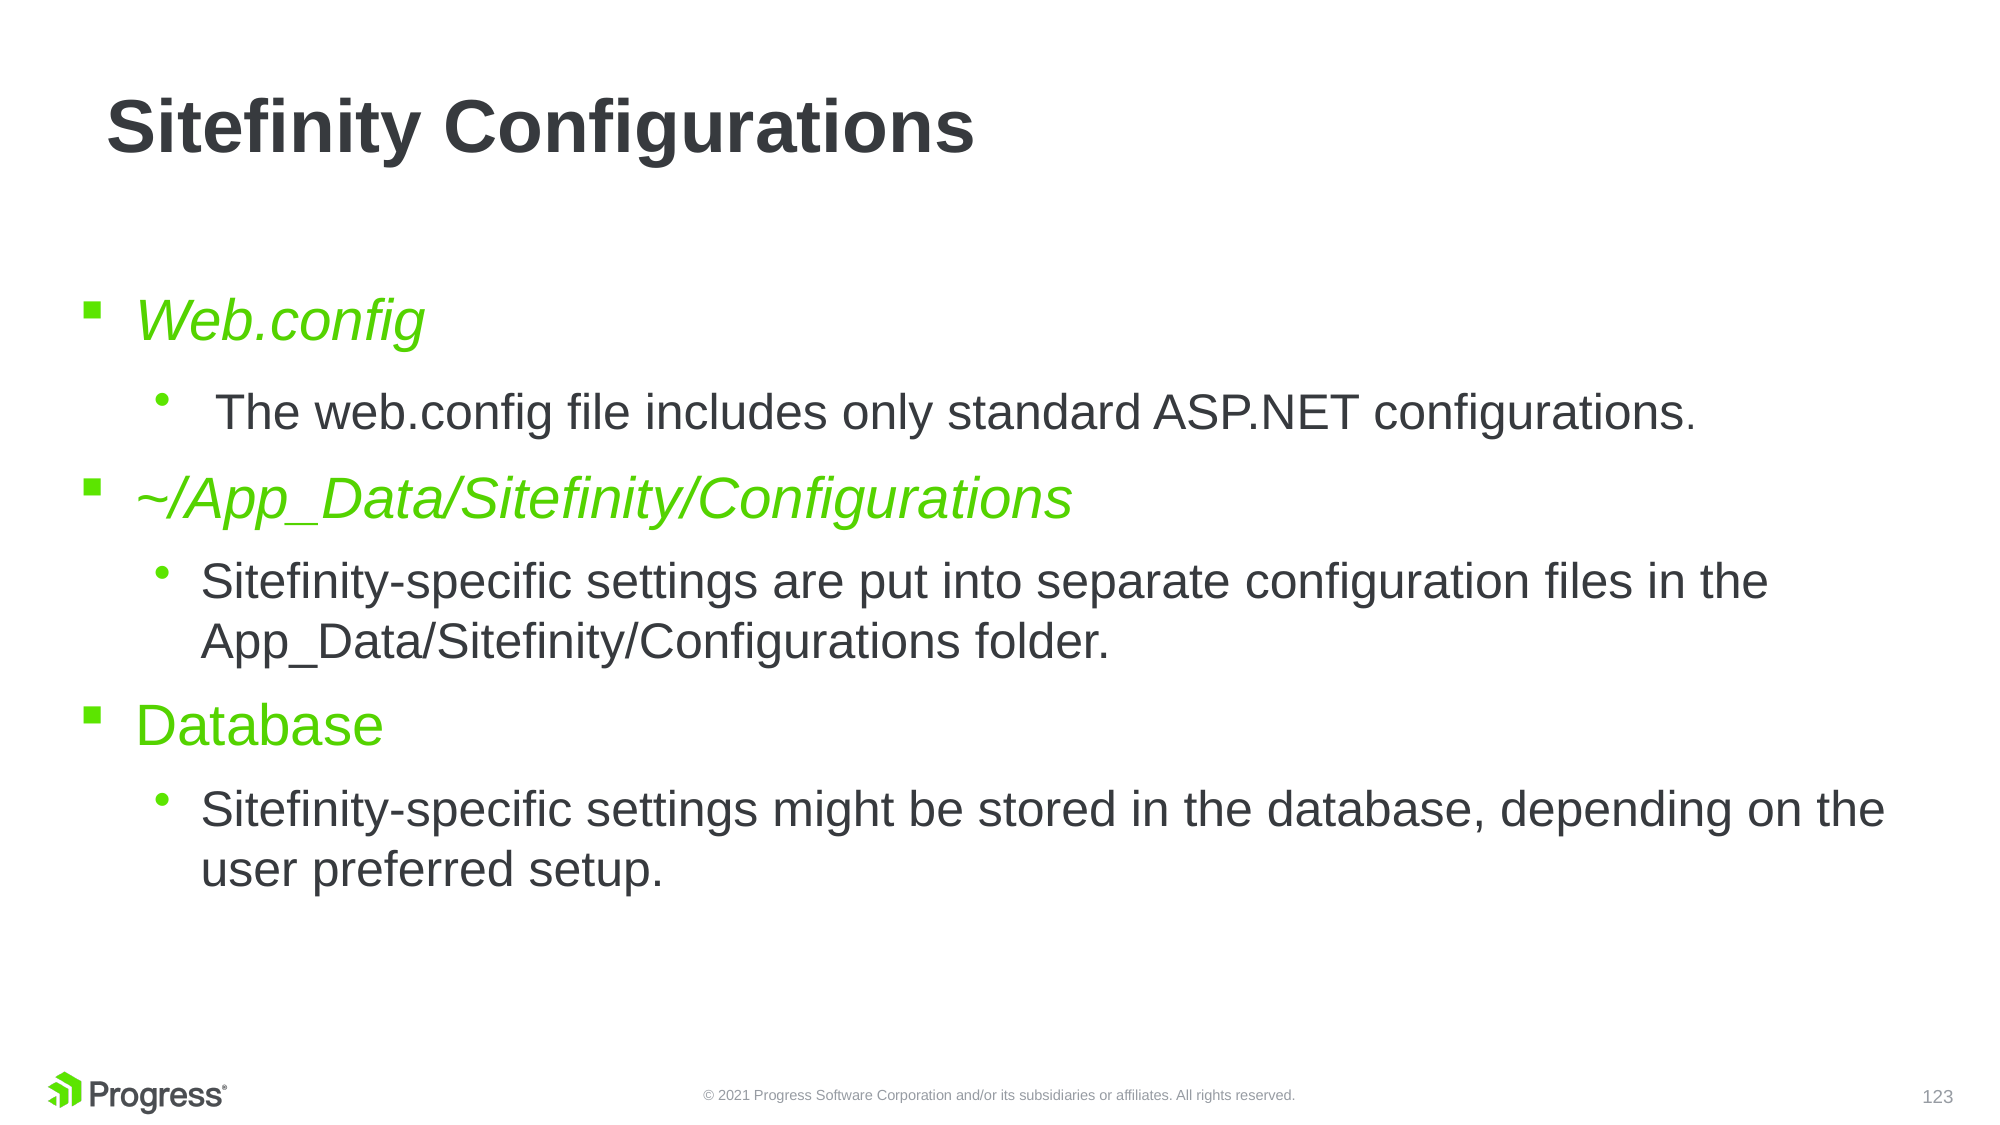

# Sitefinity Configurations
Web.config
 The web.config file includes only standard ASP.NET configurations.
~/App_Data/Sitefinity/Configurations
Sitefinity-specific settings are put into separate configuration files in the App_Data/Sitefinity/Configurations folder.
Database
Sitefinity-specific settings might be stored in the database, depending on the user preferred setup.